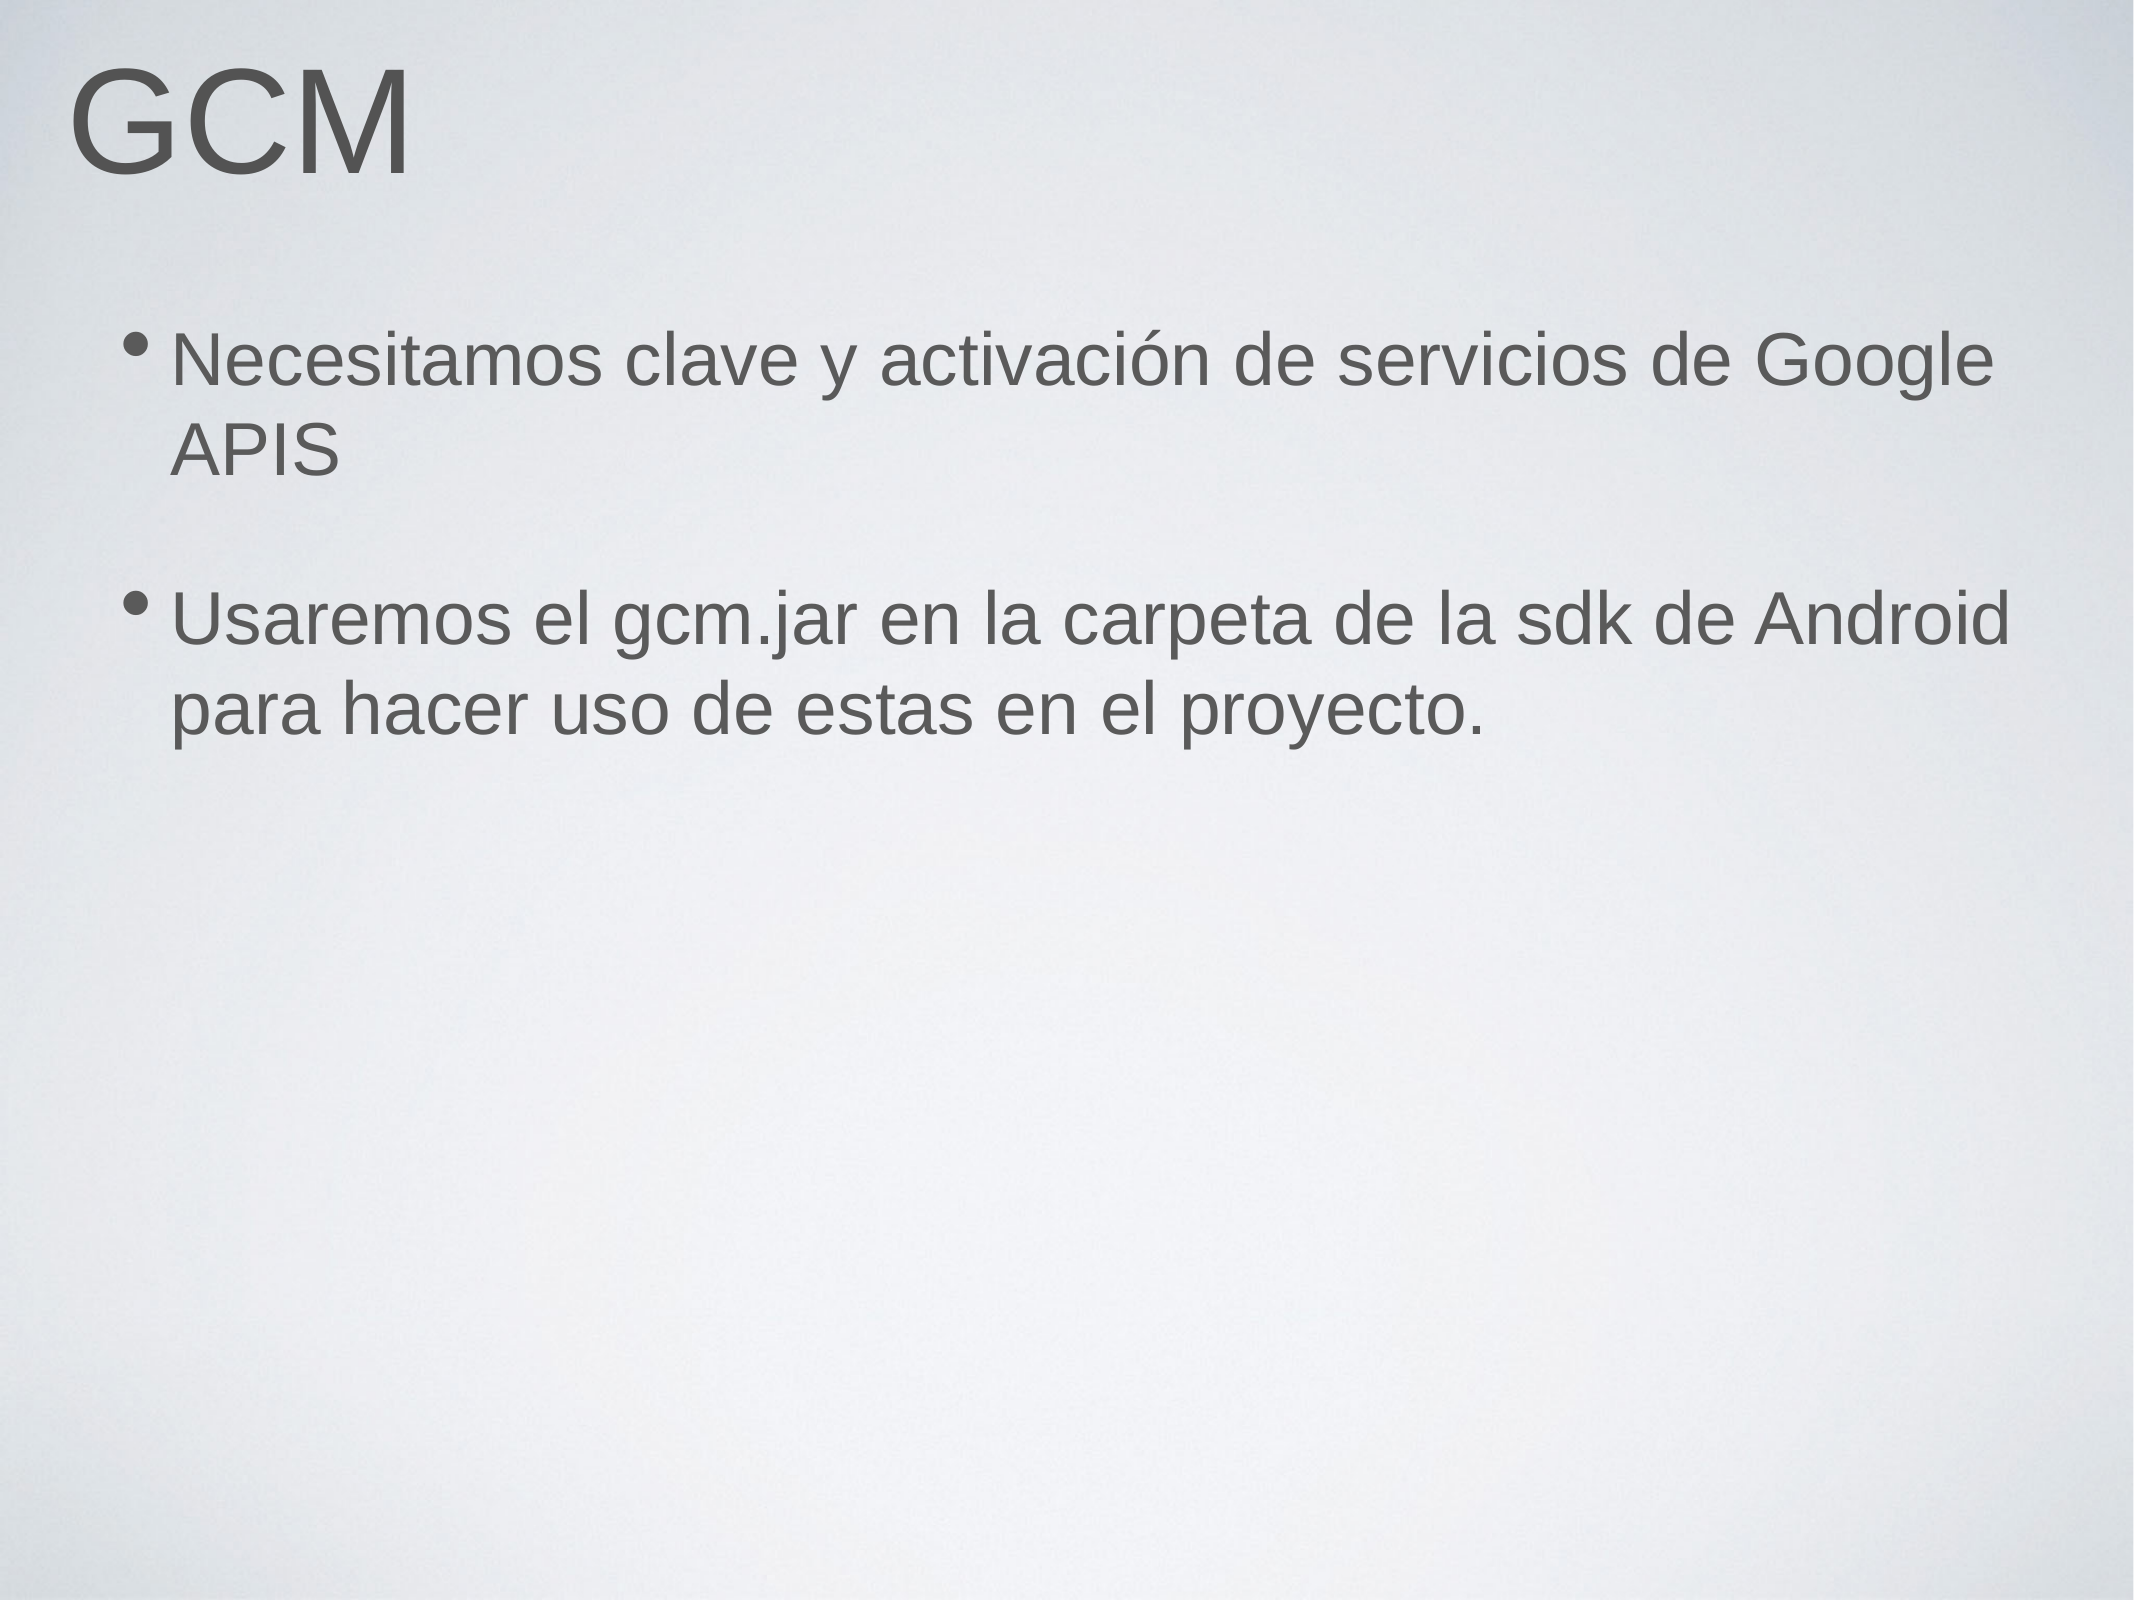

# gcm
Necesitamos clave y activación de servicios de Google APIS
Usaremos el gcm.jar en la carpeta de la sdk de Android para hacer uso de estas en el proyecto.